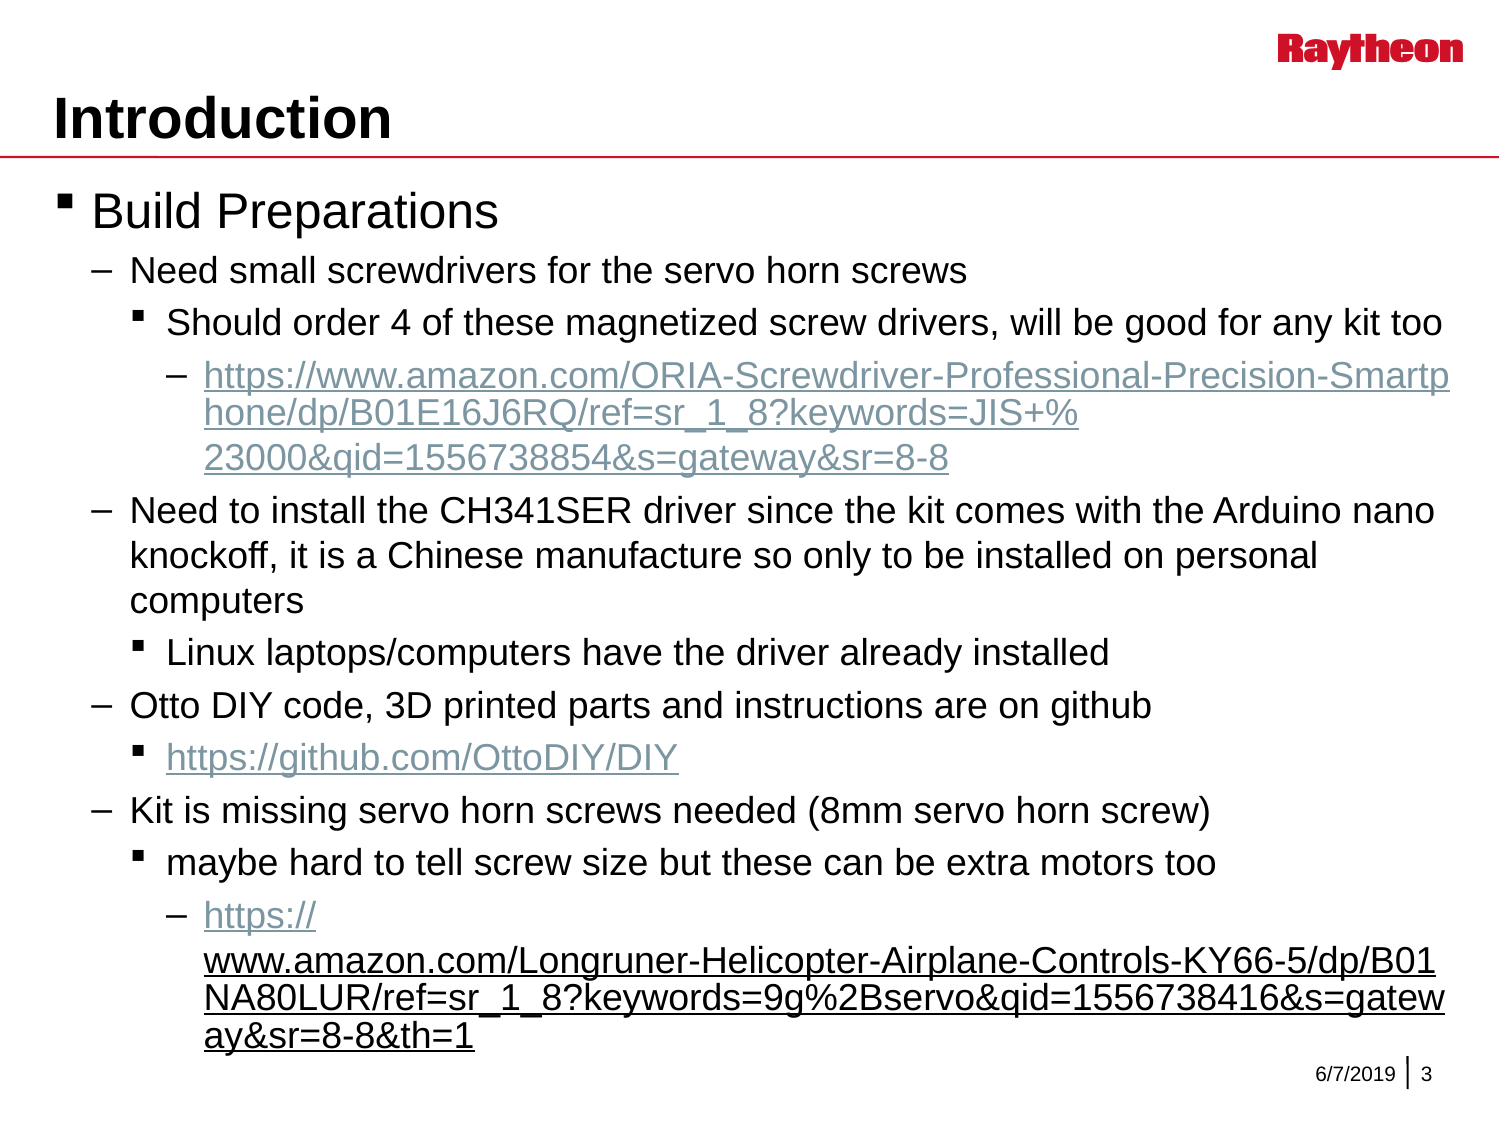

# Introduction
Build Preparations
Need small screwdrivers for the servo horn screws
Should order 4 of these magnetized screw drivers, will be good for any kit too
https://www.amazon.com/ORIA-Screwdriver-Professional-Precision-Smartphone/dp/B01E16J6RQ/ref=sr_1_8?keywords=JIS+%23000&qid=1556738854&s=gateway&sr=8-8
Need to install the CH341SER driver since the kit comes with the Arduino nano knockoff, it is a Chinese manufacture so only to be installed on personal computers
Linux laptops/computers have the driver already installed
Otto DIY code, 3D printed parts and instructions are on github
https://github.com/OttoDIY/DIY
Kit is missing servo horn screws needed (8mm servo horn screw)
maybe hard to tell screw size but these can be extra motors too
https://www.amazon.com/Longruner-Helicopter-Airplane-Controls-KY66-5/dp/B01NA80LUR/ref=sr_1_8?keywords=9g%2Bservo&qid=1556738416&s=gateway&sr=8-8&th=1

6/7/2019
3